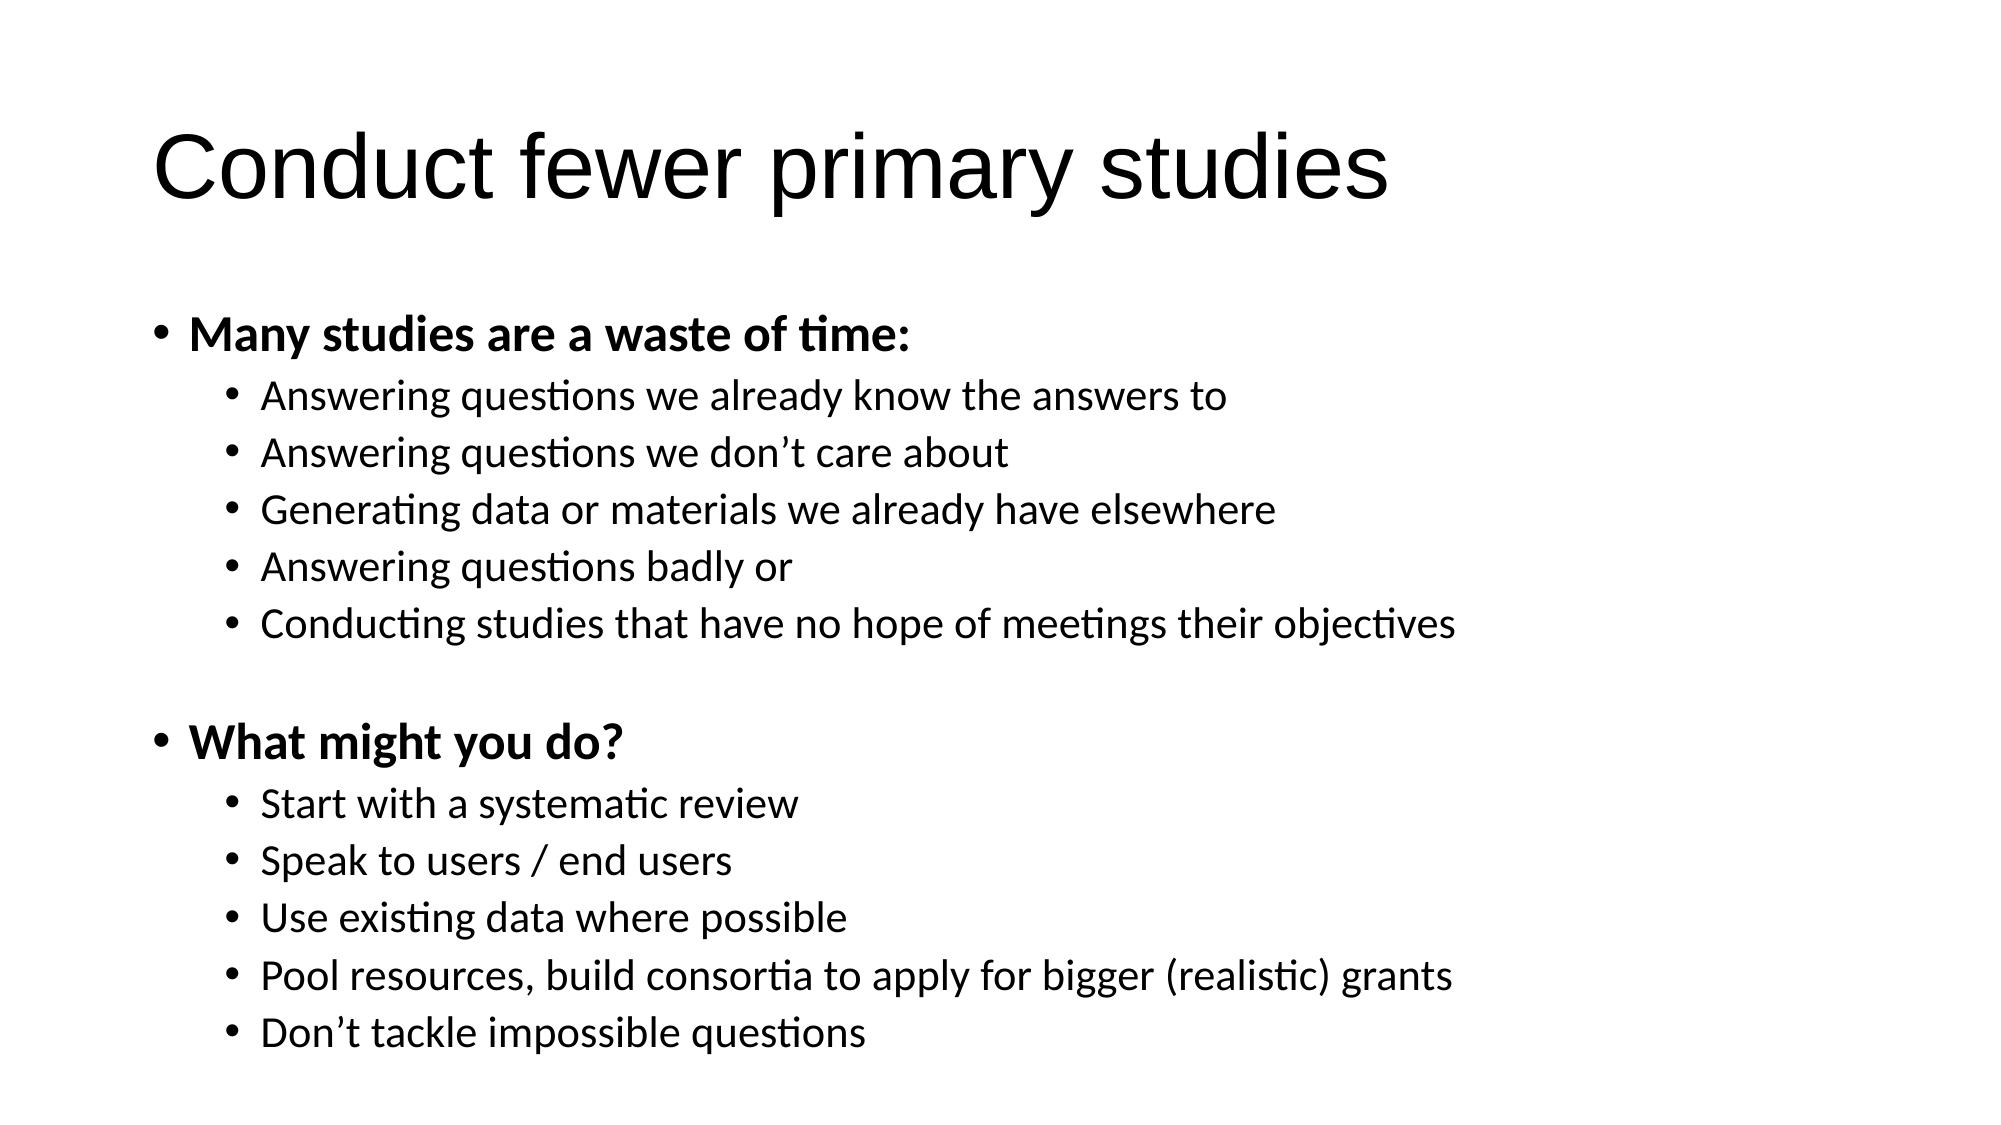

# Conduct fewer primary studies
Many studies are a waste of time:
Answering questions we already know the answers to
Answering questions we don’t care about
Generating data or materials we already have elsewhere
Answering questions badly or
Conducting studies that have no hope of meetings their objectives
What might you do?
Start with a systematic review
Speak to users / end users
Use existing data where possible
Pool resources, build consortia to apply for bigger (realistic) grants
Don’t tackle impossible questions